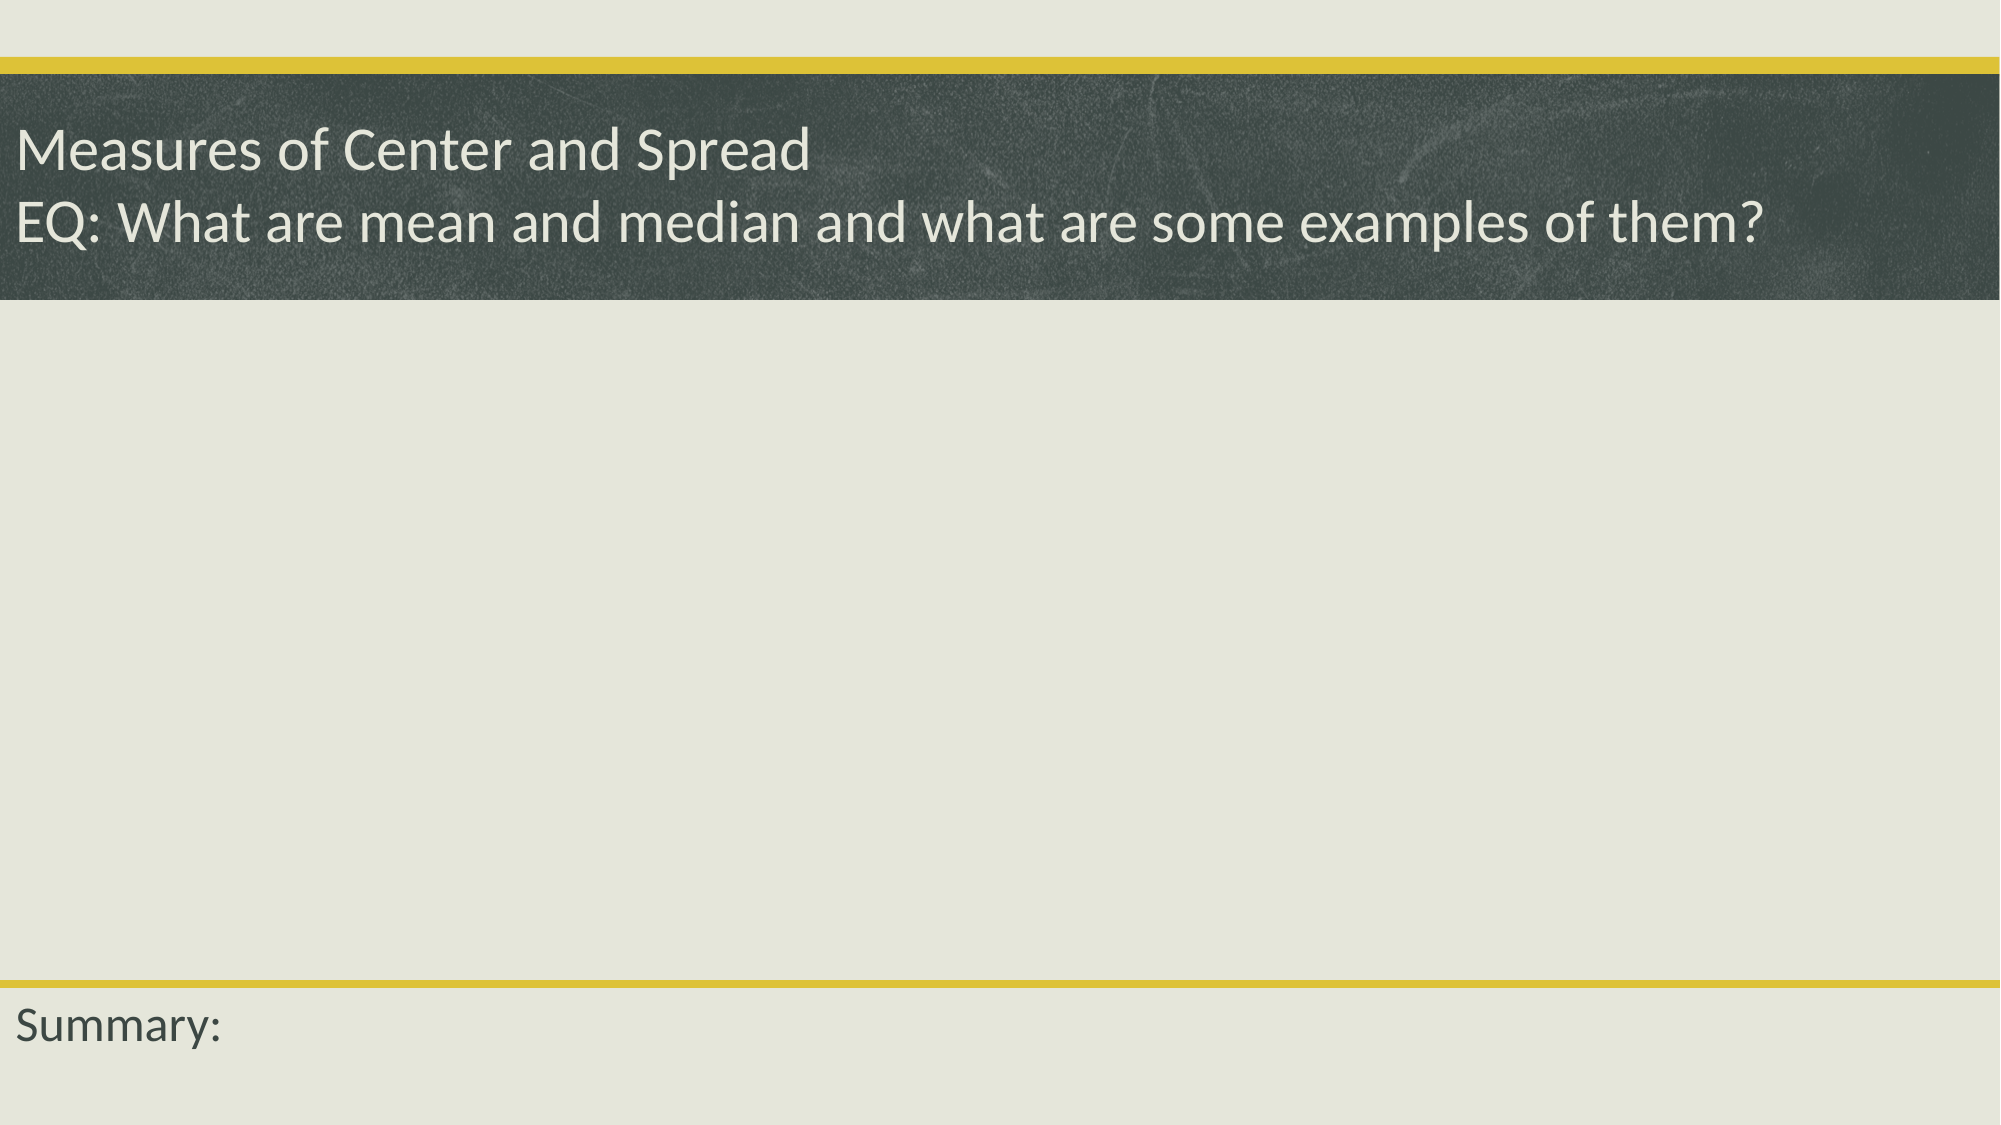

# Measures of Center and Spread EQ: What are mean and median and what are some examples of them?
Summary: